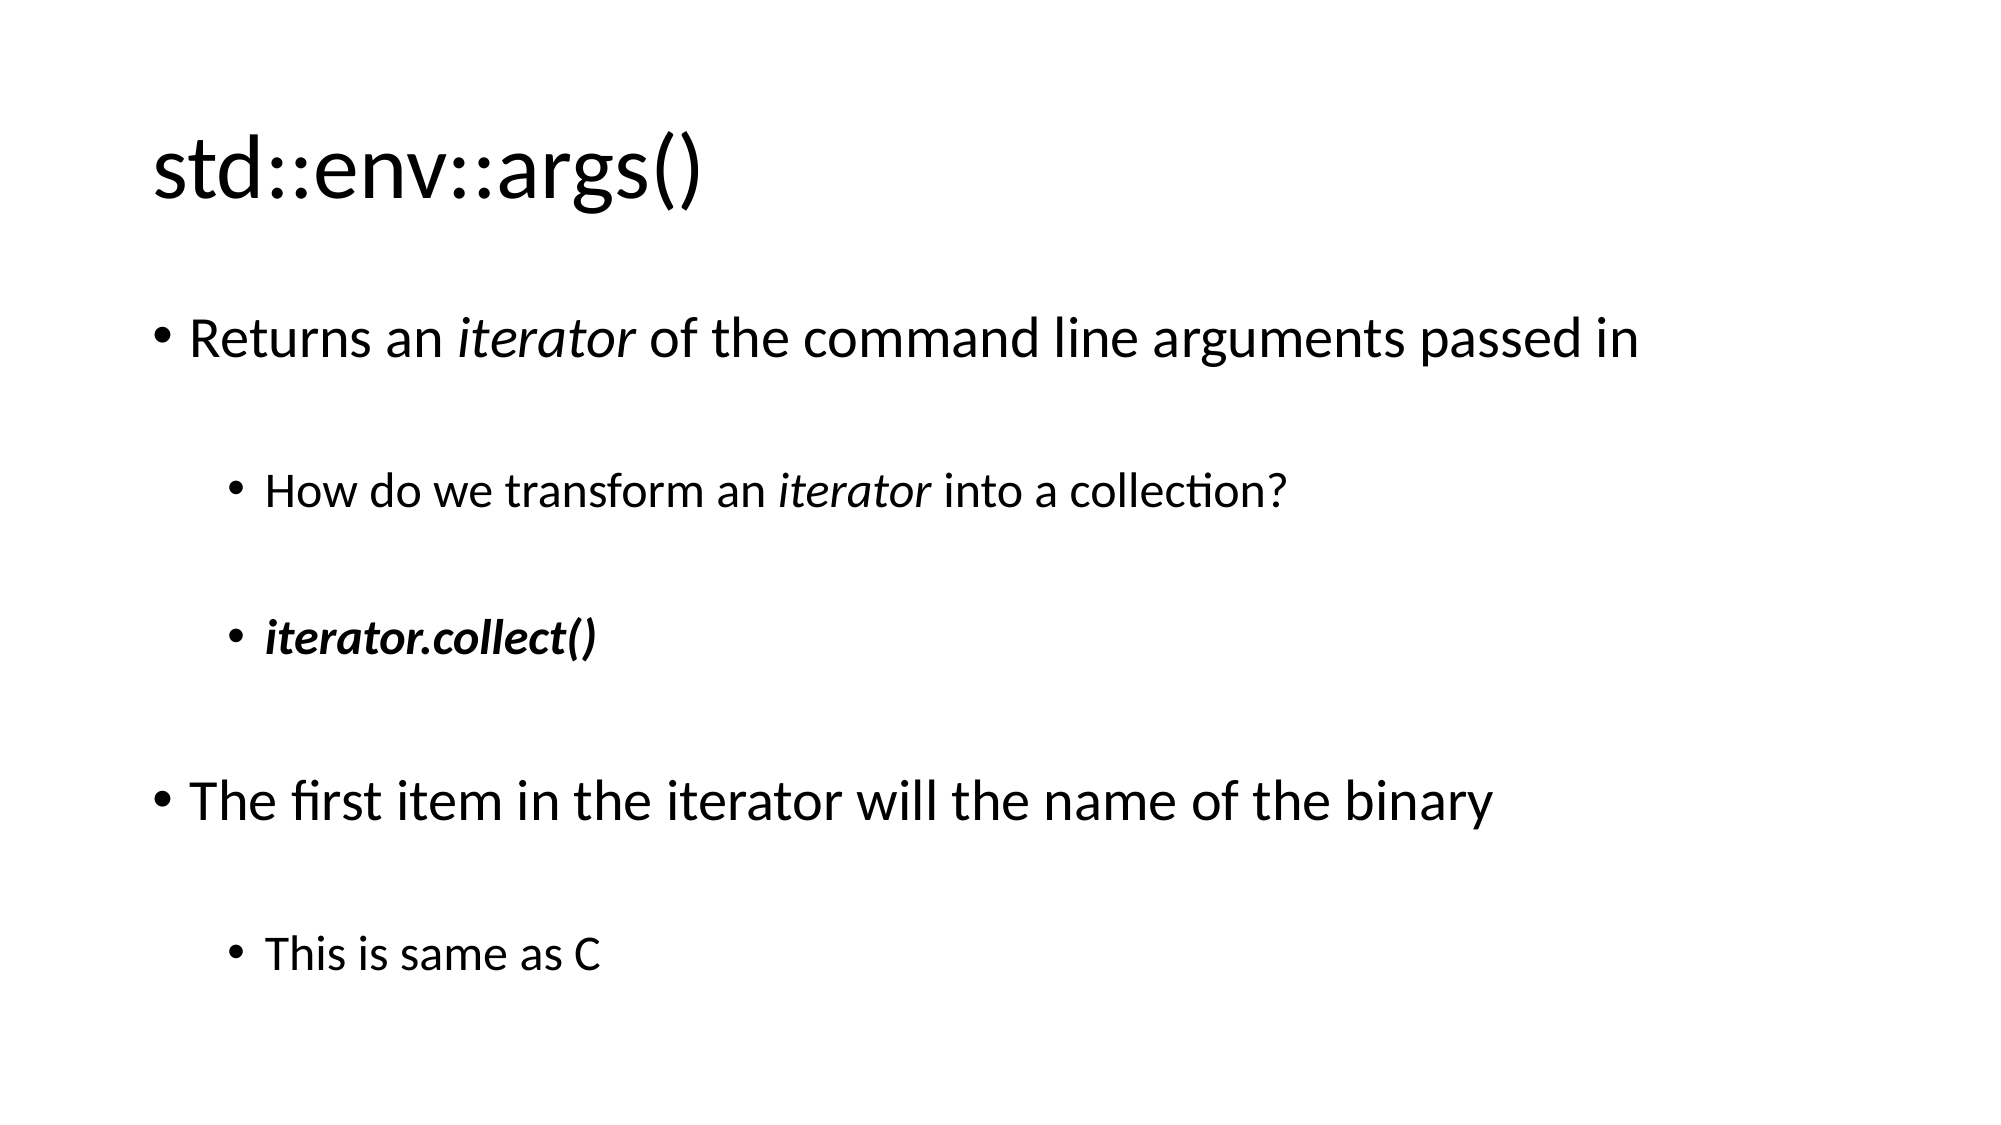

# std::env::args()
Returns an iterator of the command line arguments passed in

How do we transform an iterator into a collection?

iterator.collect()

The first item in the iterator will the name of the binary

This is same as C